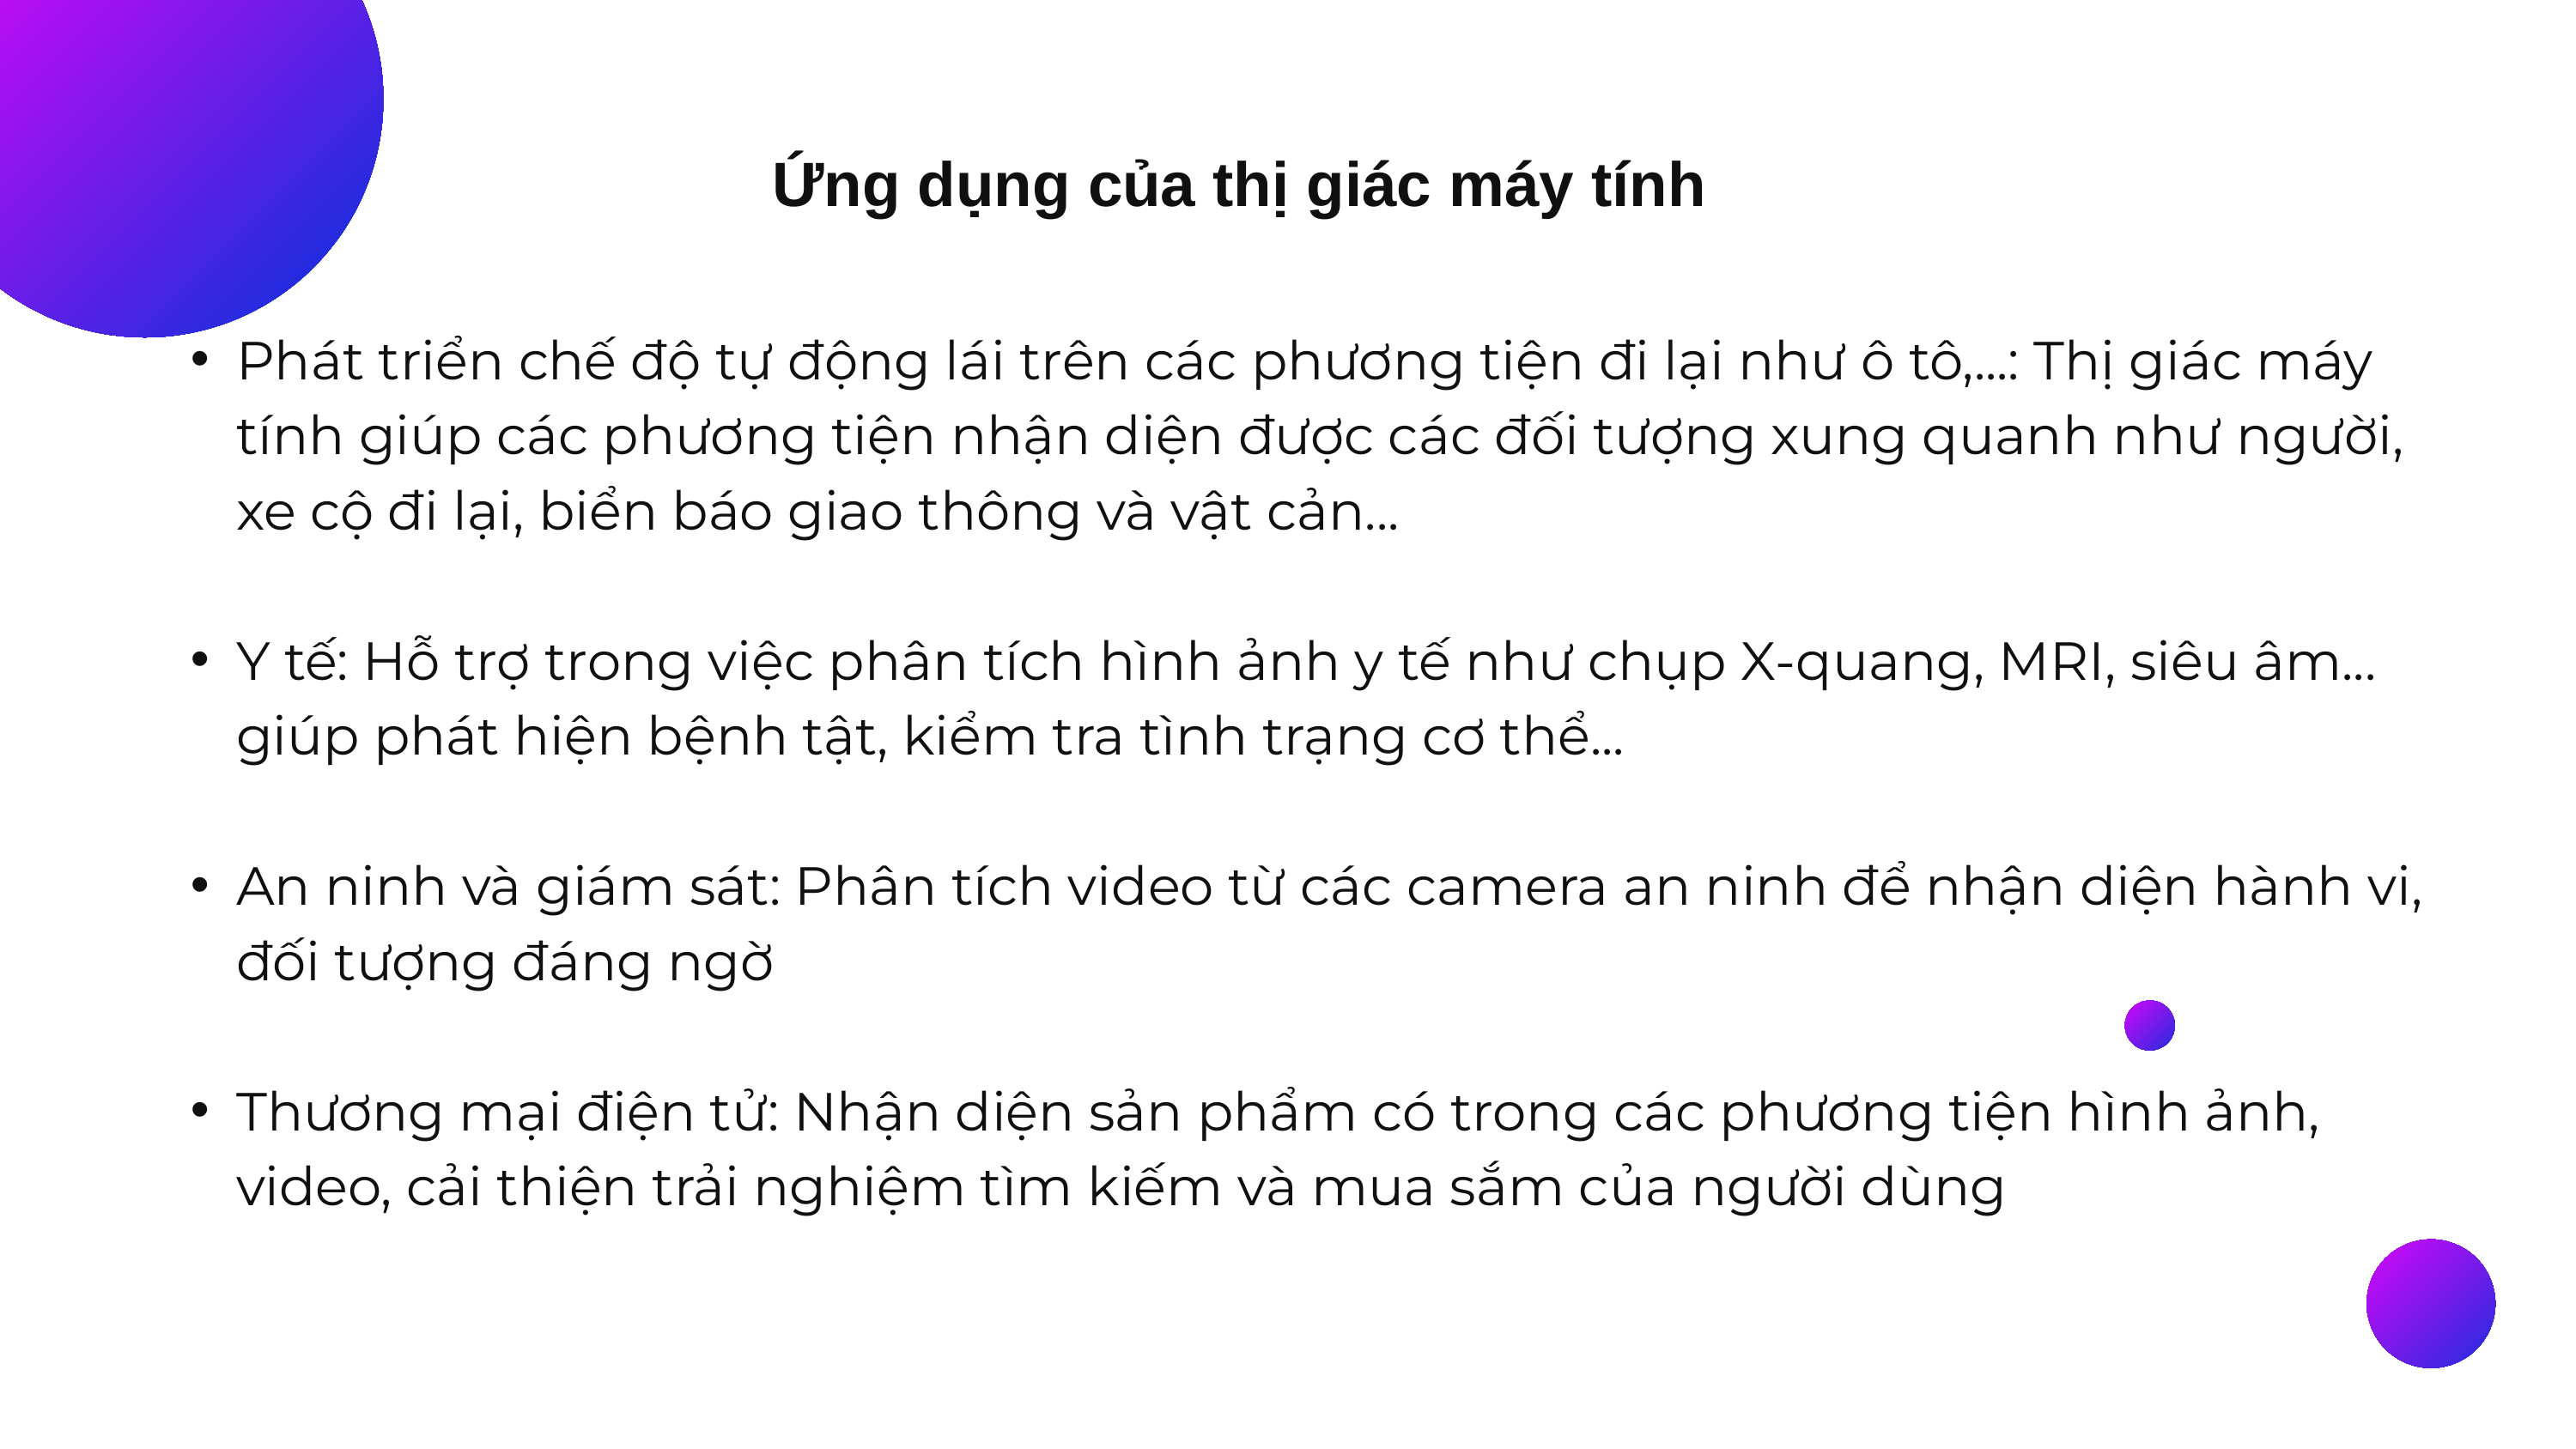

Ứng dụng của thị giác máy tính
Phát triển chế độ tự động lái trên các phương tiện đi lại như ô tô,...: Thị giác máy tính giúp các phương tiện nhận diện được các đối tượng xung quanh như người, xe cộ đi lại, biển báo giao thông và vật cản...

Y tế: Hỗ trợ trong việc phân tích hình ảnh y tế như chụp X-quang, MRI, siêu âm... giúp phát hiện bệnh tật, kiểm tra tình trạng cơ thể...

An ninh và giám sát: Phân tích video từ các camera an ninh để nhận diện hành vi, đối tượng đáng ngờ

Thương mại điện tử: Nhận diện sản phẩm có trong các phương tiện hình ảnh, video, cải thiện trải nghiệm tìm kiếm và mua sắm của người dùng